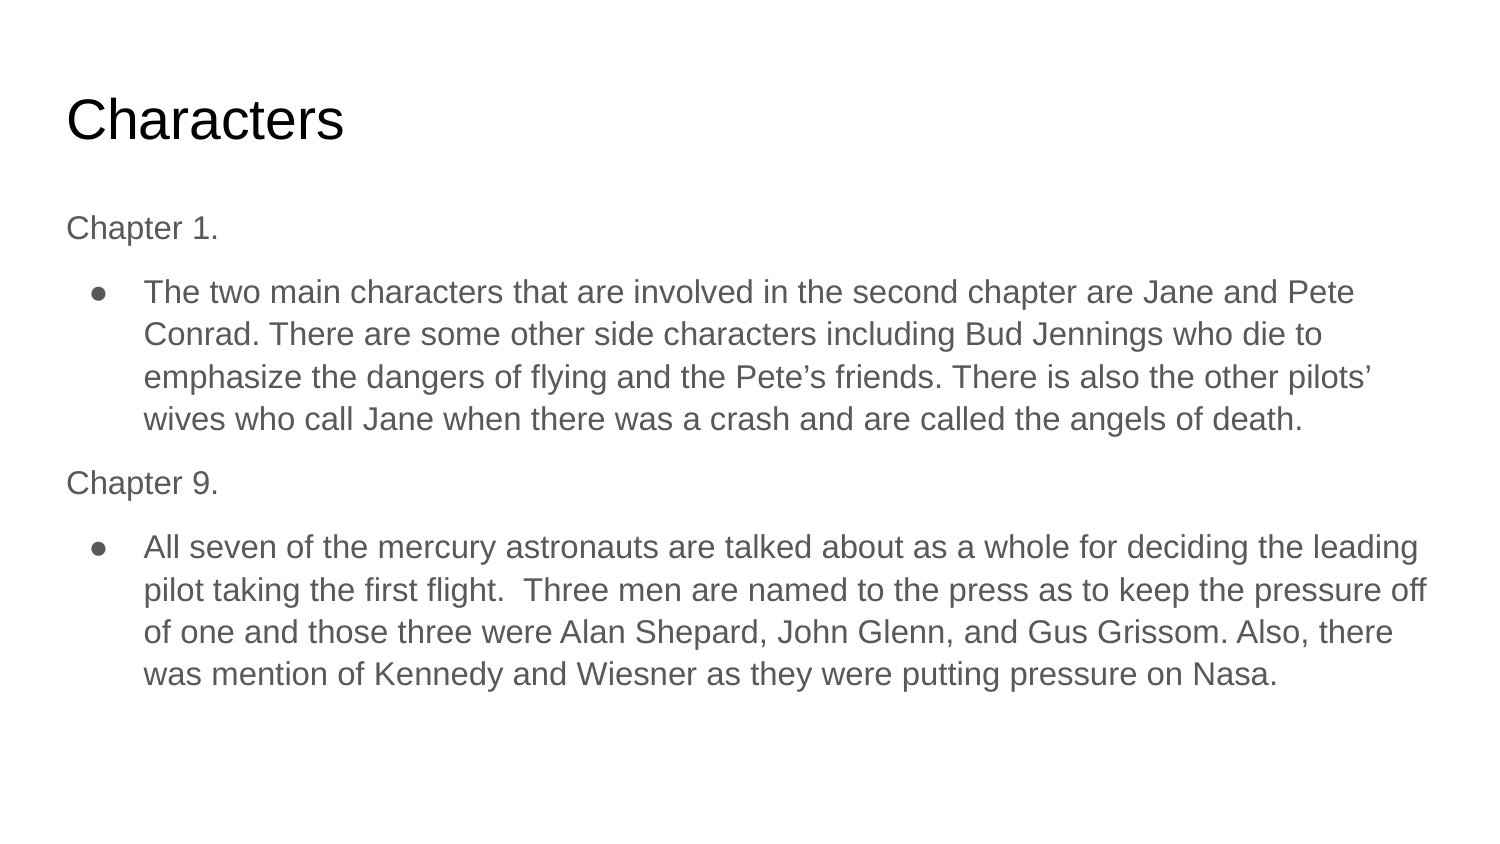

# Characters
Chapter 1.
The two main characters that are involved in the second chapter are Jane and Pete Conrad. There are some other side characters including Bud Jennings who die to emphasize the dangers of flying and the Pete’s friends. There is also the other pilots’ wives who call Jane when there was a crash and are called the angels of death.
Chapter 9.
All seven of the mercury astronauts are talked about as a whole for deciding the leading pilot taking the first flight.  Three men are named to the press as to keep the pressure off of one and those three were Alan Shepard, John Glenn, and Gus Grissom. Also, there was mention of Kennedy and Wiesner as they were putting pressure on Nasa.